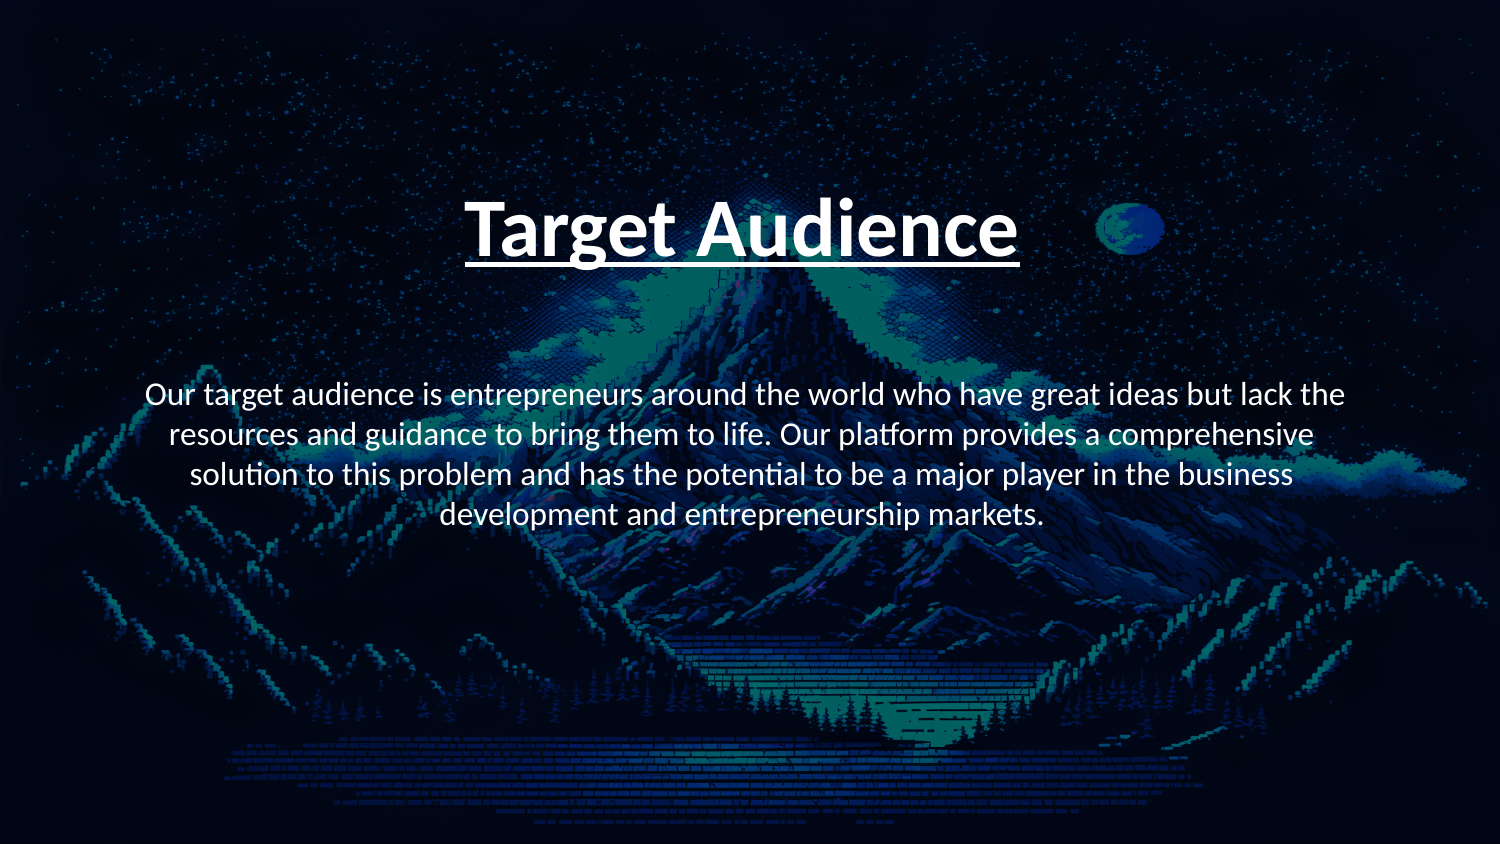

Target Audience
 Our target audience is entrepreneurs around the world who have great ideas but lack the resources and guidance to bring them to life. Our platform provides a comprehensive solution to this problem and has the potential to be a major player in the business development and entrepreneurship markets.